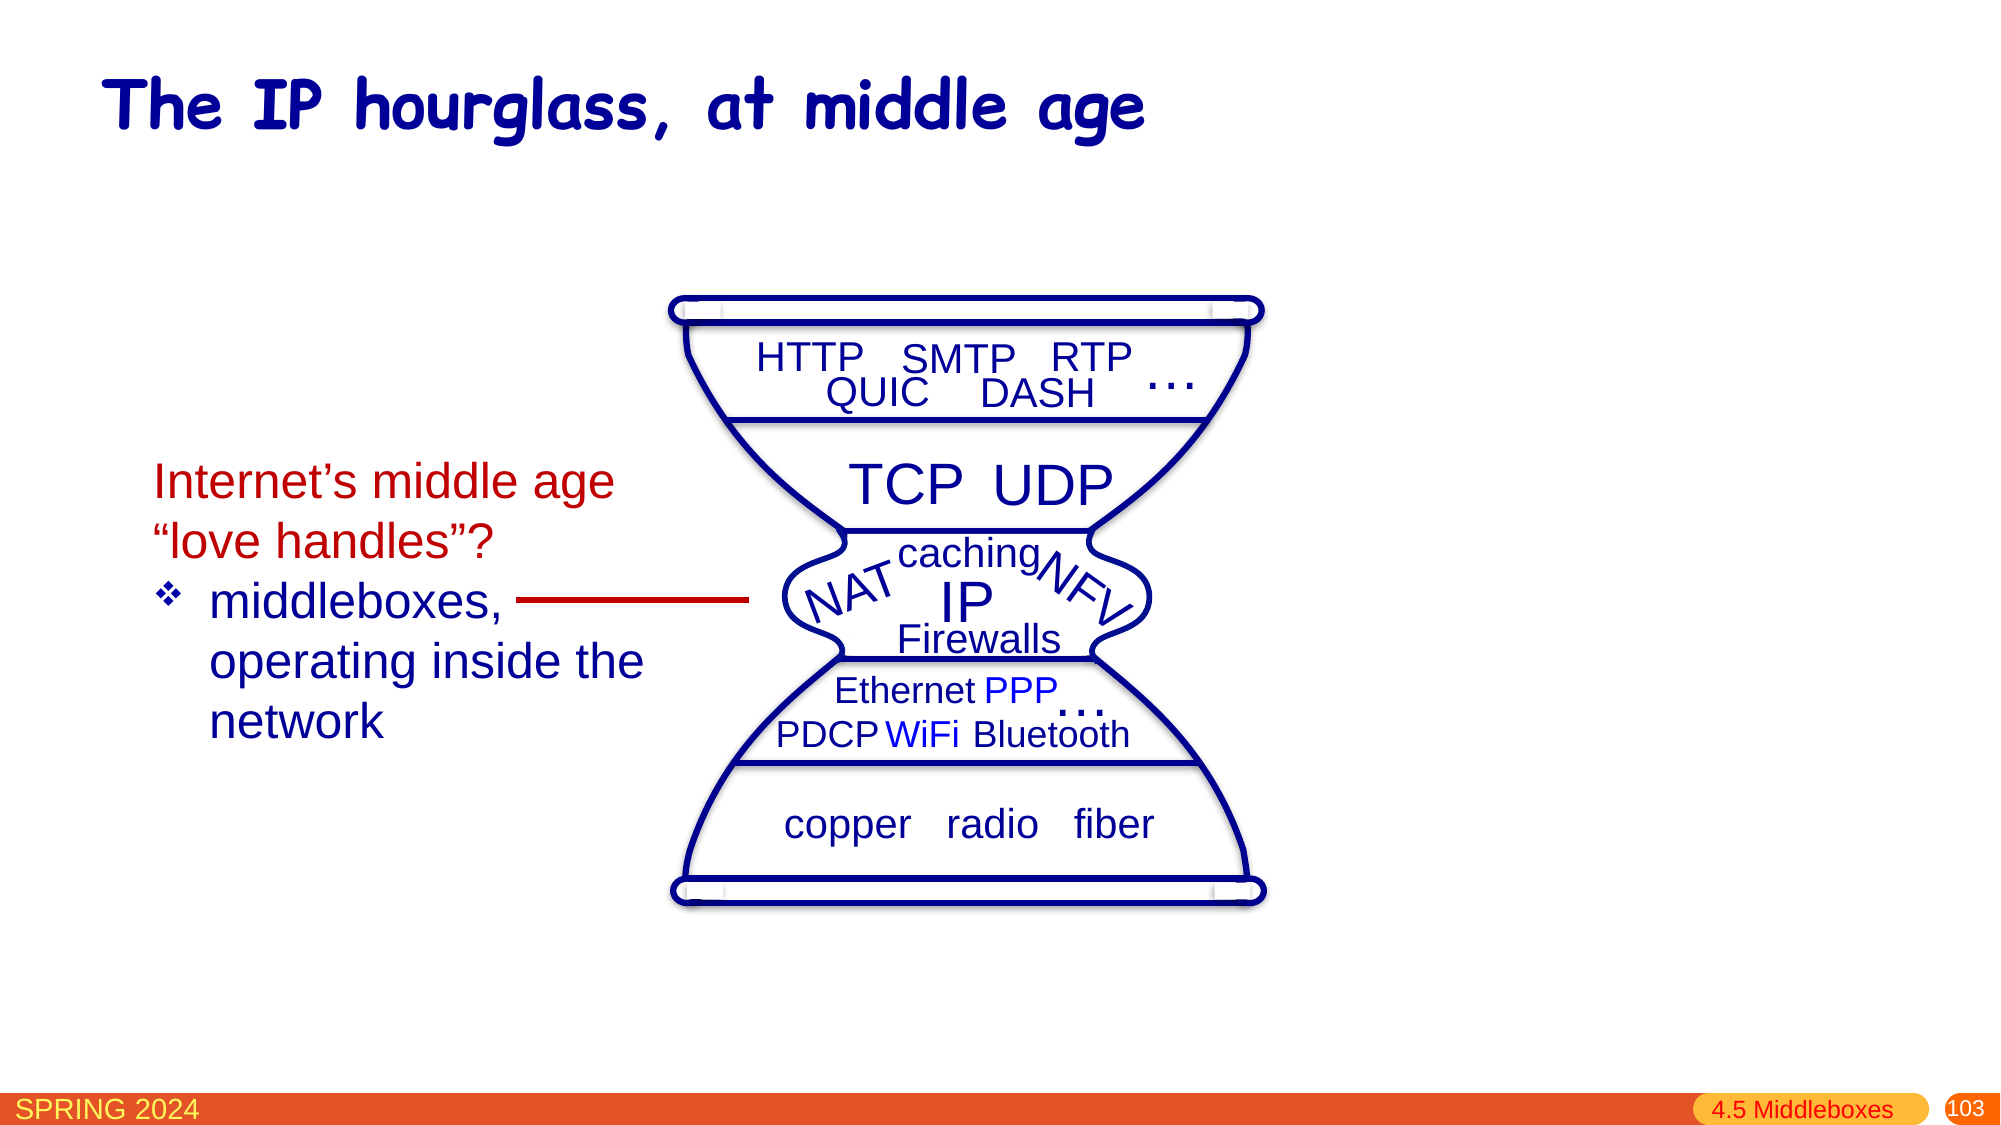

# The IP hourglass, at middle age

HTTP
RTP
…
SMTP
QUIC
DASH
TCP
UDP
IP
…
Ethernet
PPP
Bluetooth
WiFi
PDCP
copper   radio   fiber

Internet’s middle age “love handles”?
middleboxes, operating inside the network
caching
NAT
NFV
Firewalls

4.5 Middleboxes